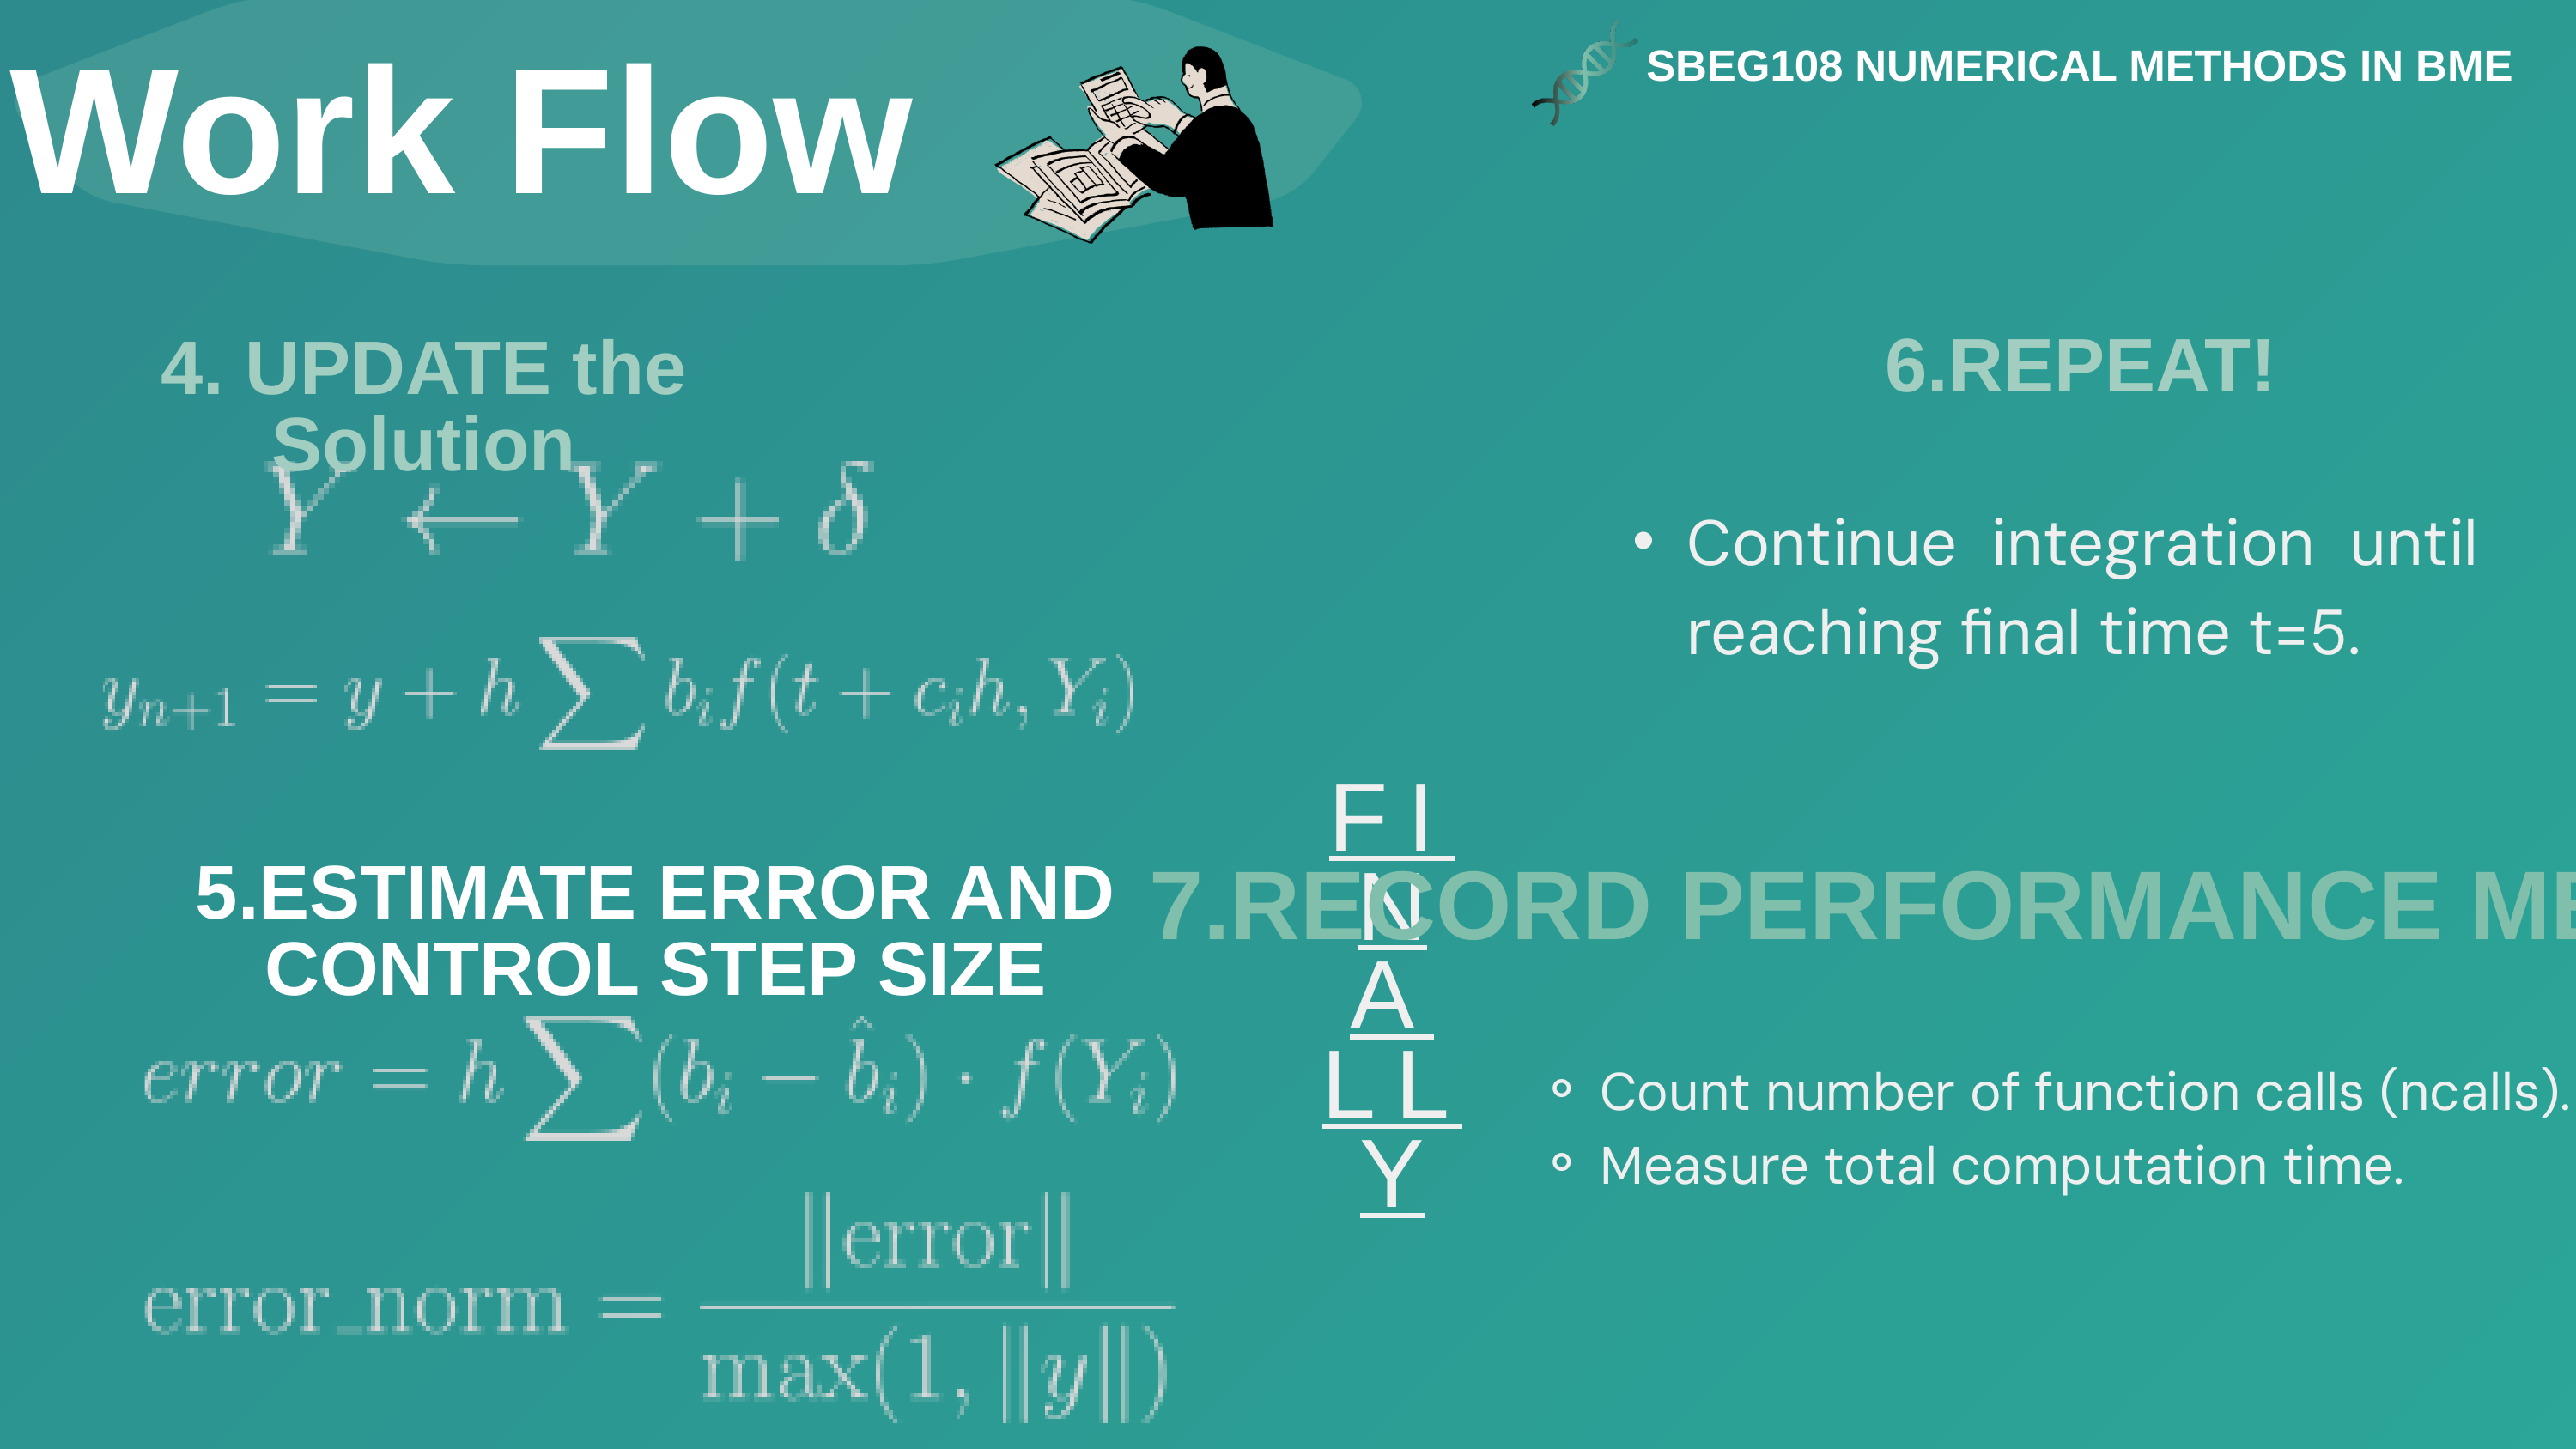

Work Flow

SBEG108 NUMERICAL METHODS IN BME

6.REPEAT!
Continue integration until reaching final time t=5.
4. UPDATE the Solution

FIN
ALLY
5.ESTIMATE ERROR AND CONTROL STEP SIZE
7.RECORD PERFORMANCE METRICS

Count number of function calls (ncalls).
Measure total computation time.